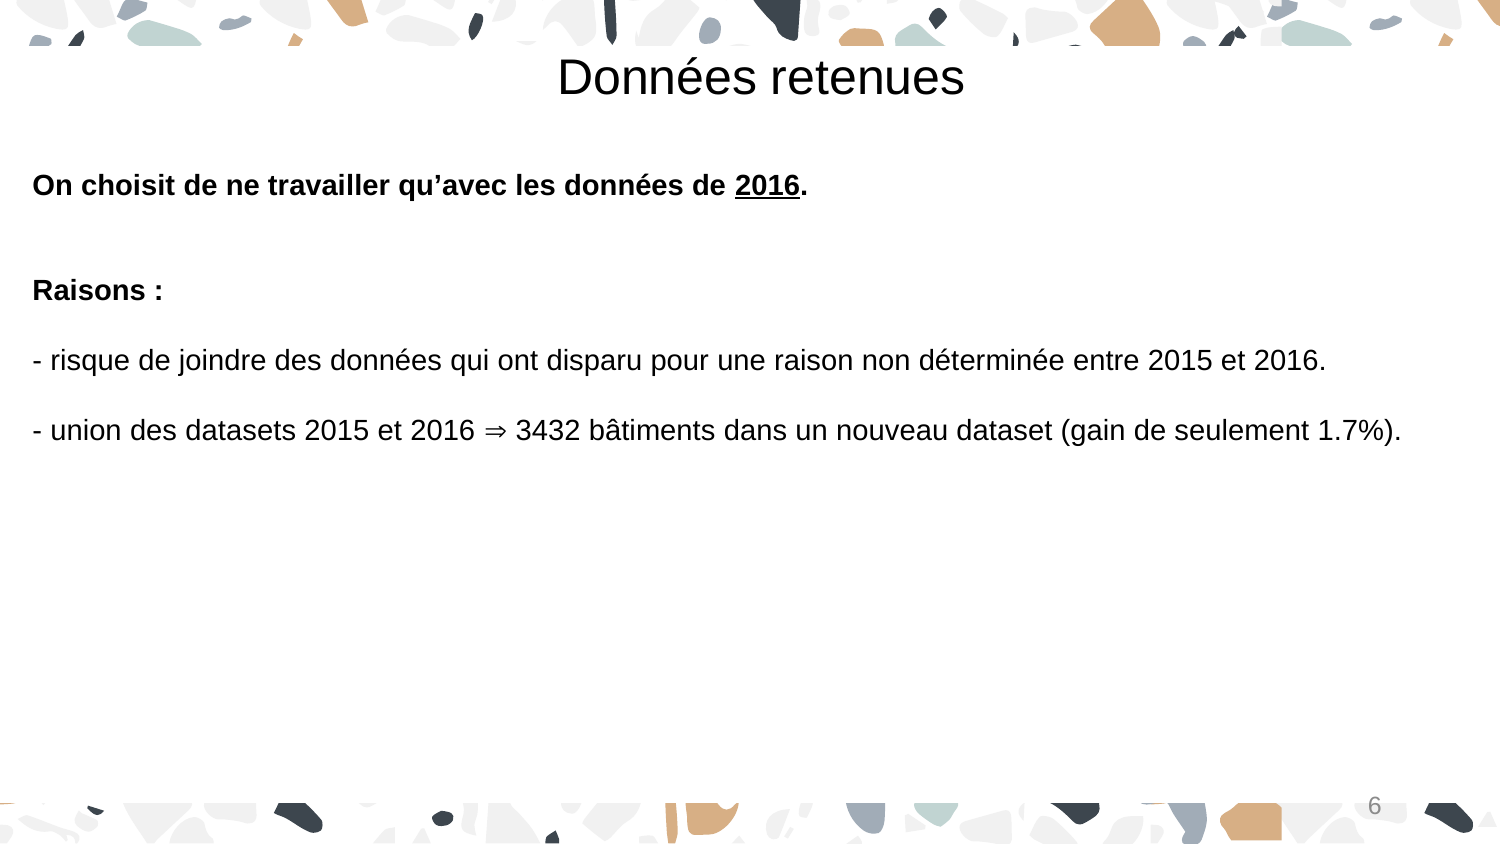

Données retenues
On choisit de ne travailler qu’avec les données de 2016.

Raisons :

- risque de joindre des données qui ont disparu pour une raison non déterminée entre 2015 et 2016.

- union des datasets 2015 et 2016 ⇒ 3432 bâtiments dans un nouveau dataset (gain de seulement 1.7%).
6